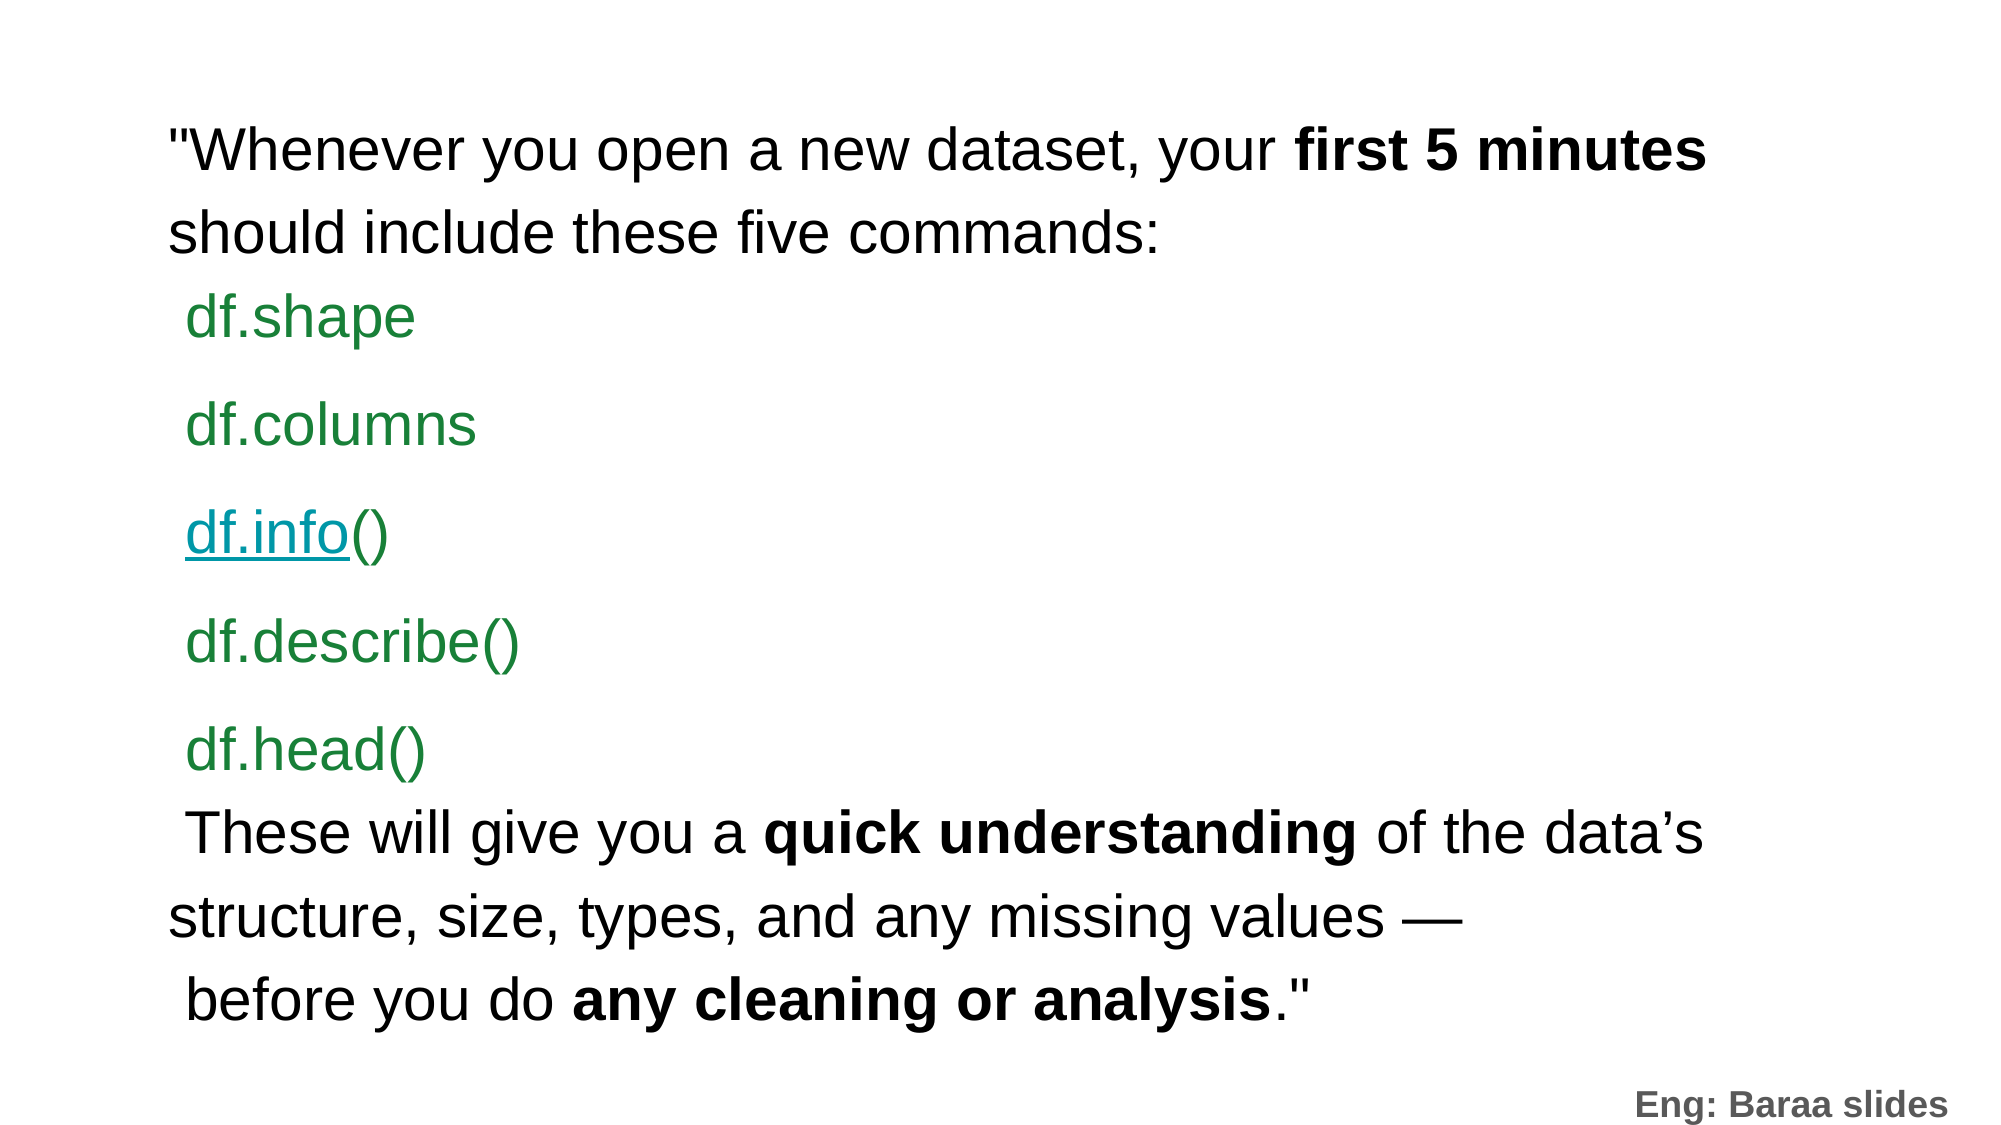

"Whenever you open a new dataset, your first 5 minutes should include these five commands:
 df.shape
 df.columns
 df.info()
 df.describe()
 df.head()
 These will give you a quick understanding of the data’s structure, size, types, and any missing values —
 before you do any cleaning or analysis."
Eng: Baraa slides